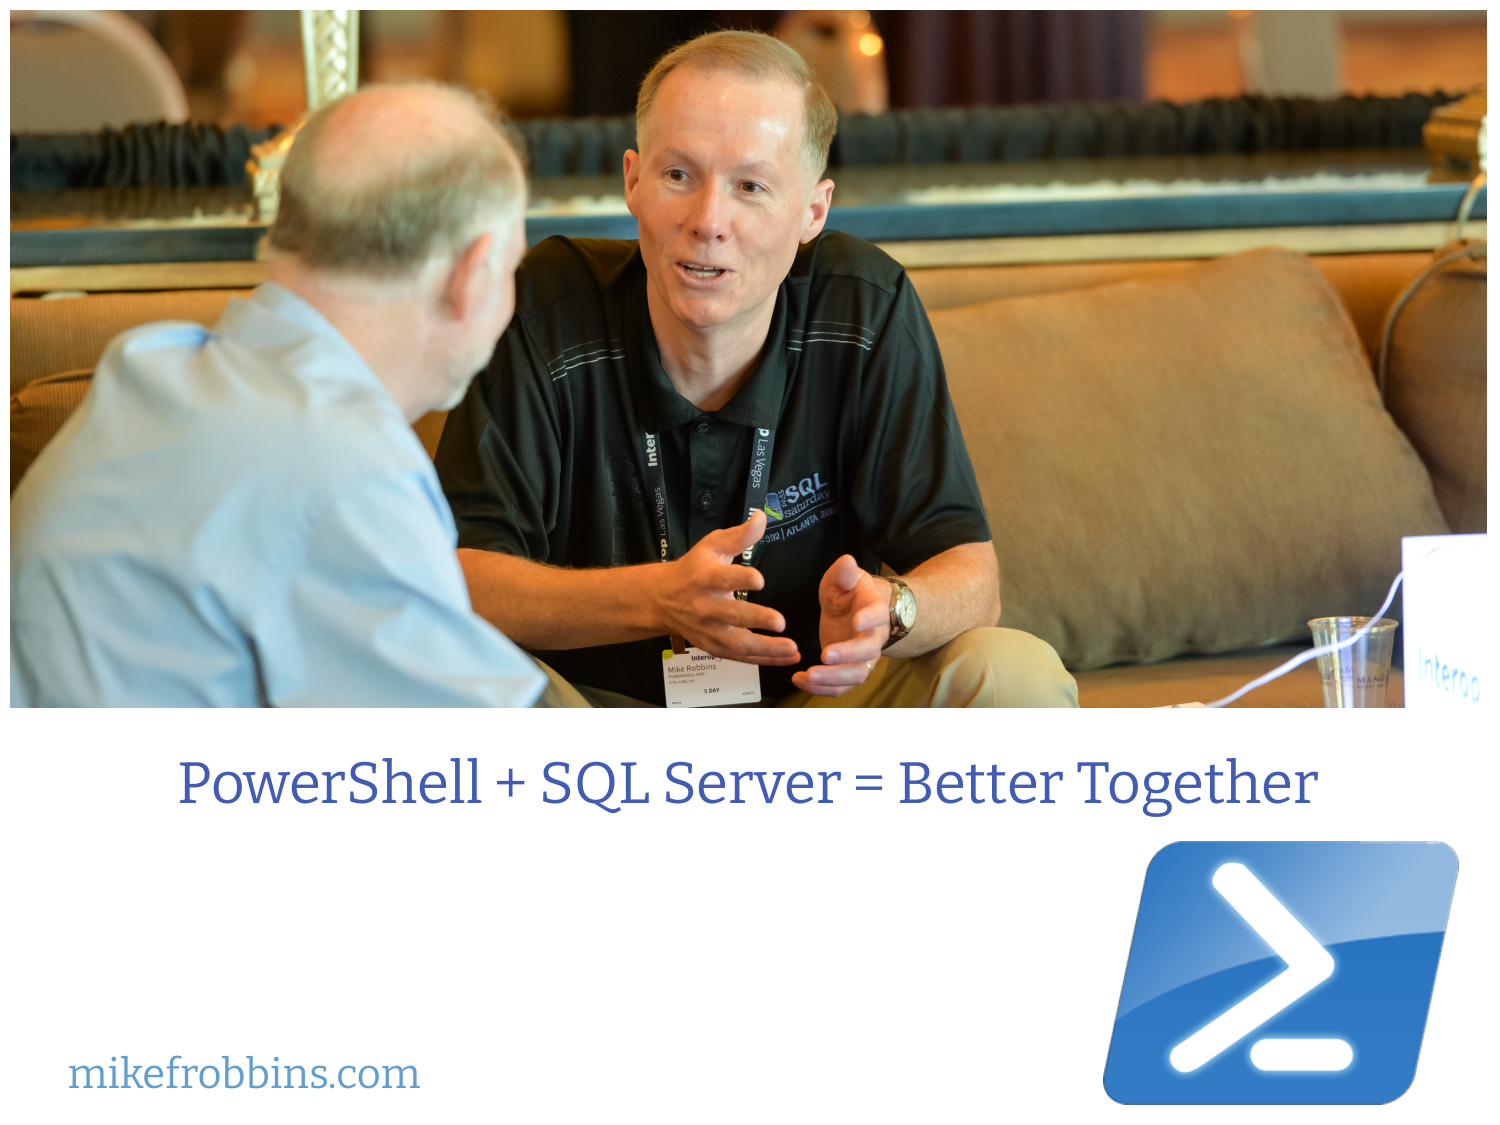

# PowerShell + SQL Server = Better Together